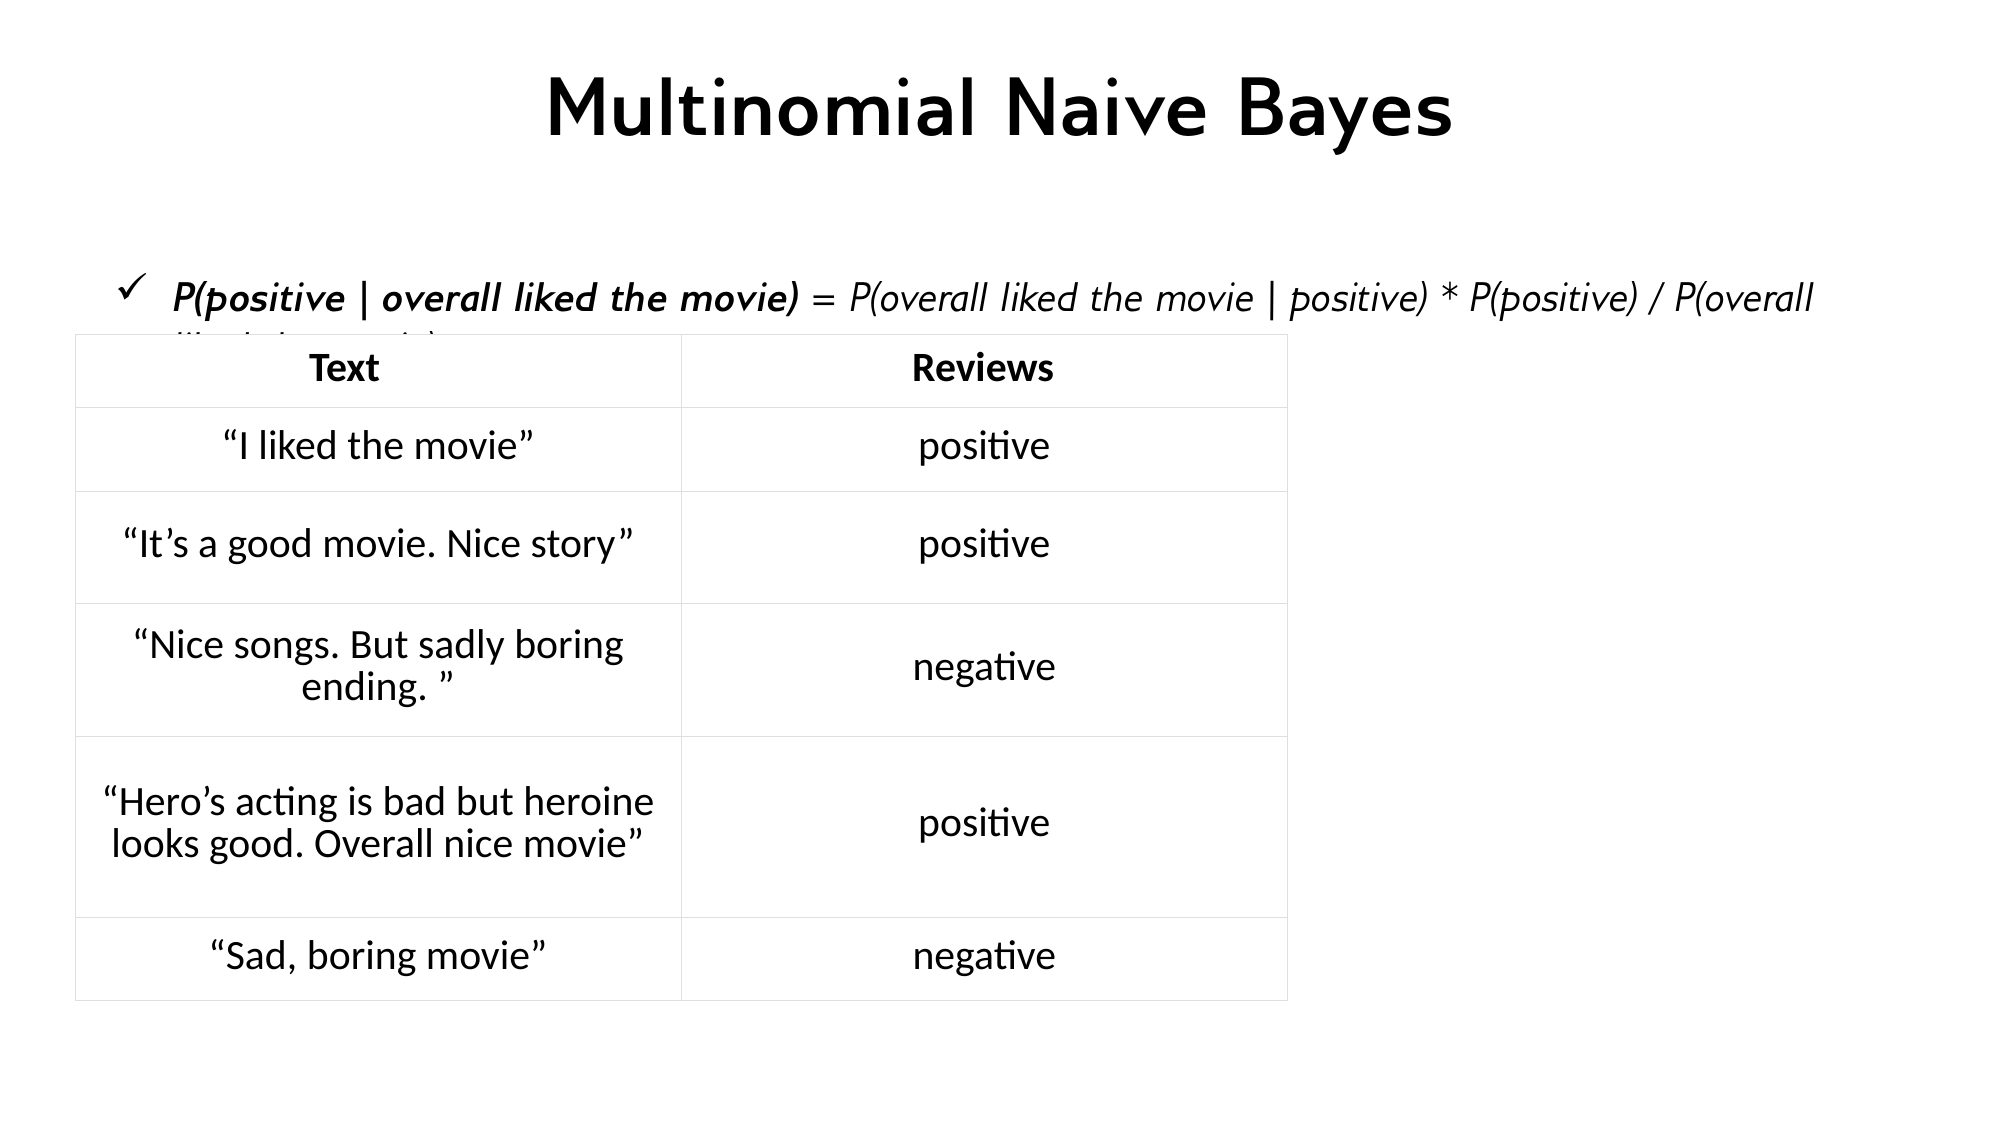

# Multinomial Naive Bayes
P(positive | overall liked the movie) = P(overall liked the movie | positive) * P(positive) / P(overall liked the movie)

| Text | Reviews |
| --- | --- |
| “I liked the movie” | positive |
| “It’s a good movie. Nice story” | positive |
| “Nice songs. But sadly boring ending. ” | negative |
| “Hero’s acting is bad but heroine looks good. Overall nice movie” | positive |
| “Sad, boring movie” | negative |